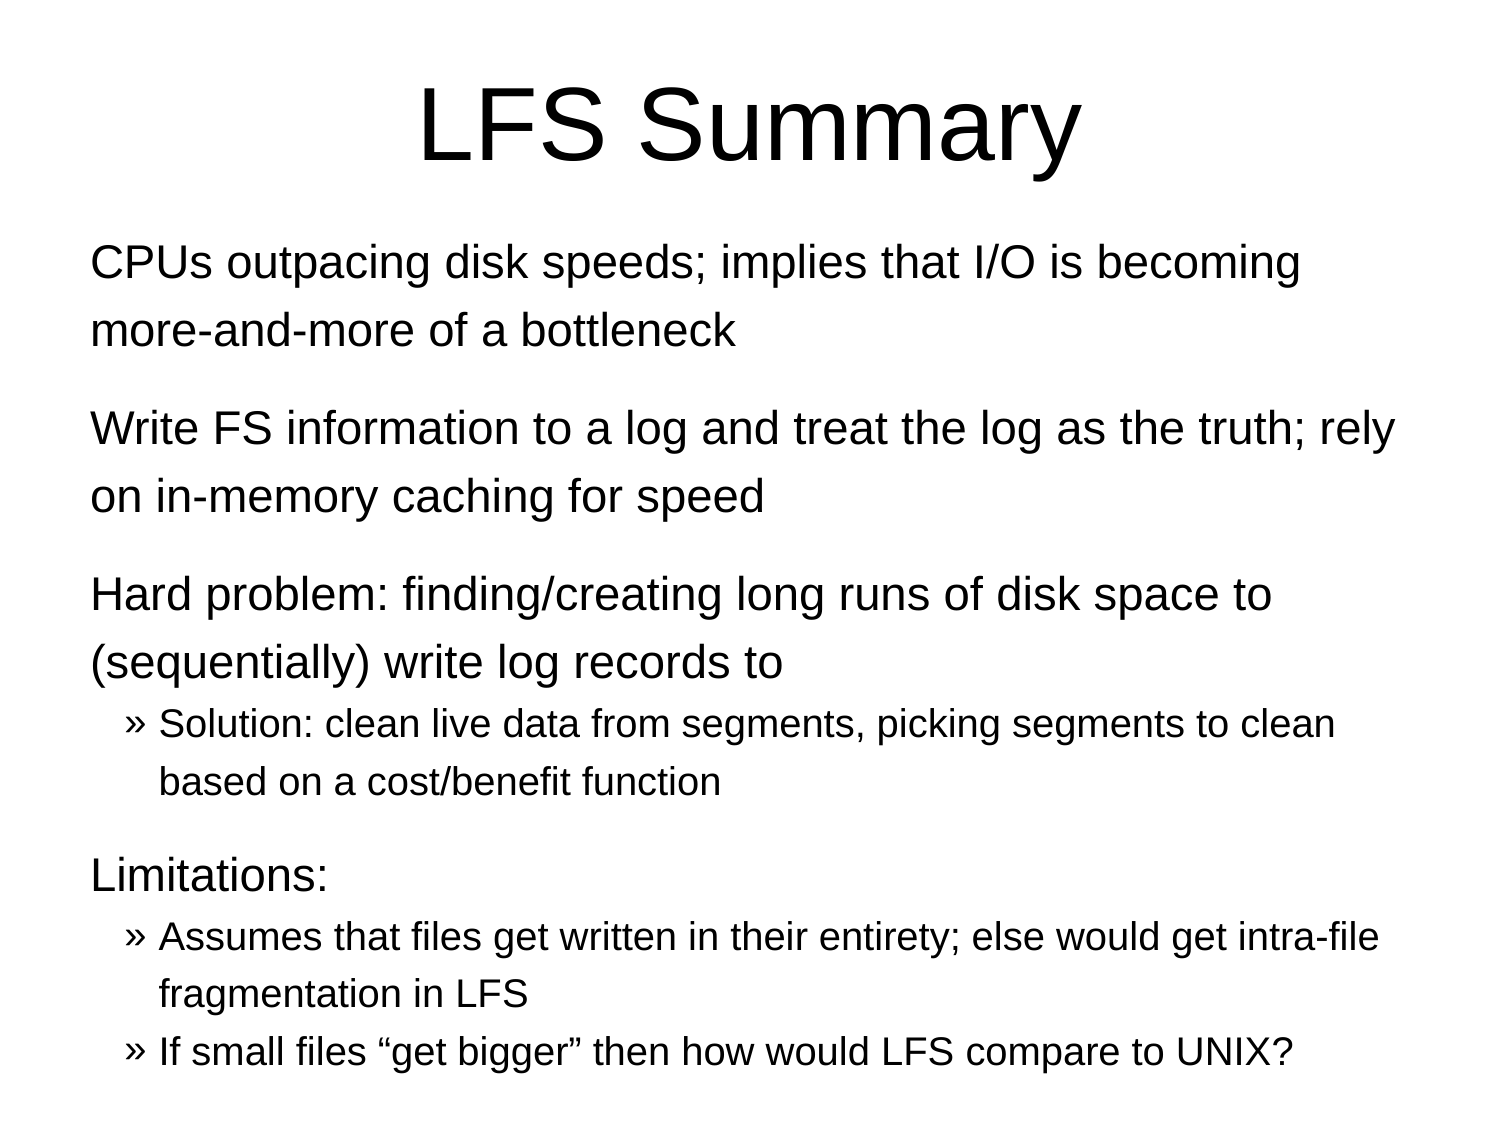

# LFS Summary
CPUs outpacing disk speeds; implies that I/O is becoming more-and-more of a bottleneck
Write FS information to a log and treat the log as the truth; rely on in-memory caching for speed
Hard problem: finding/creating long runs of disk space to (sequentially) write log records to
Solution: clean live data from segments, picking segments to clean based on a cost/benefit function
Limitations:
Assumes that files get written in their entirety; else would get intra-file fragmentation in LFS
If small files “get bigger” then how would LFS compare to UNIX?